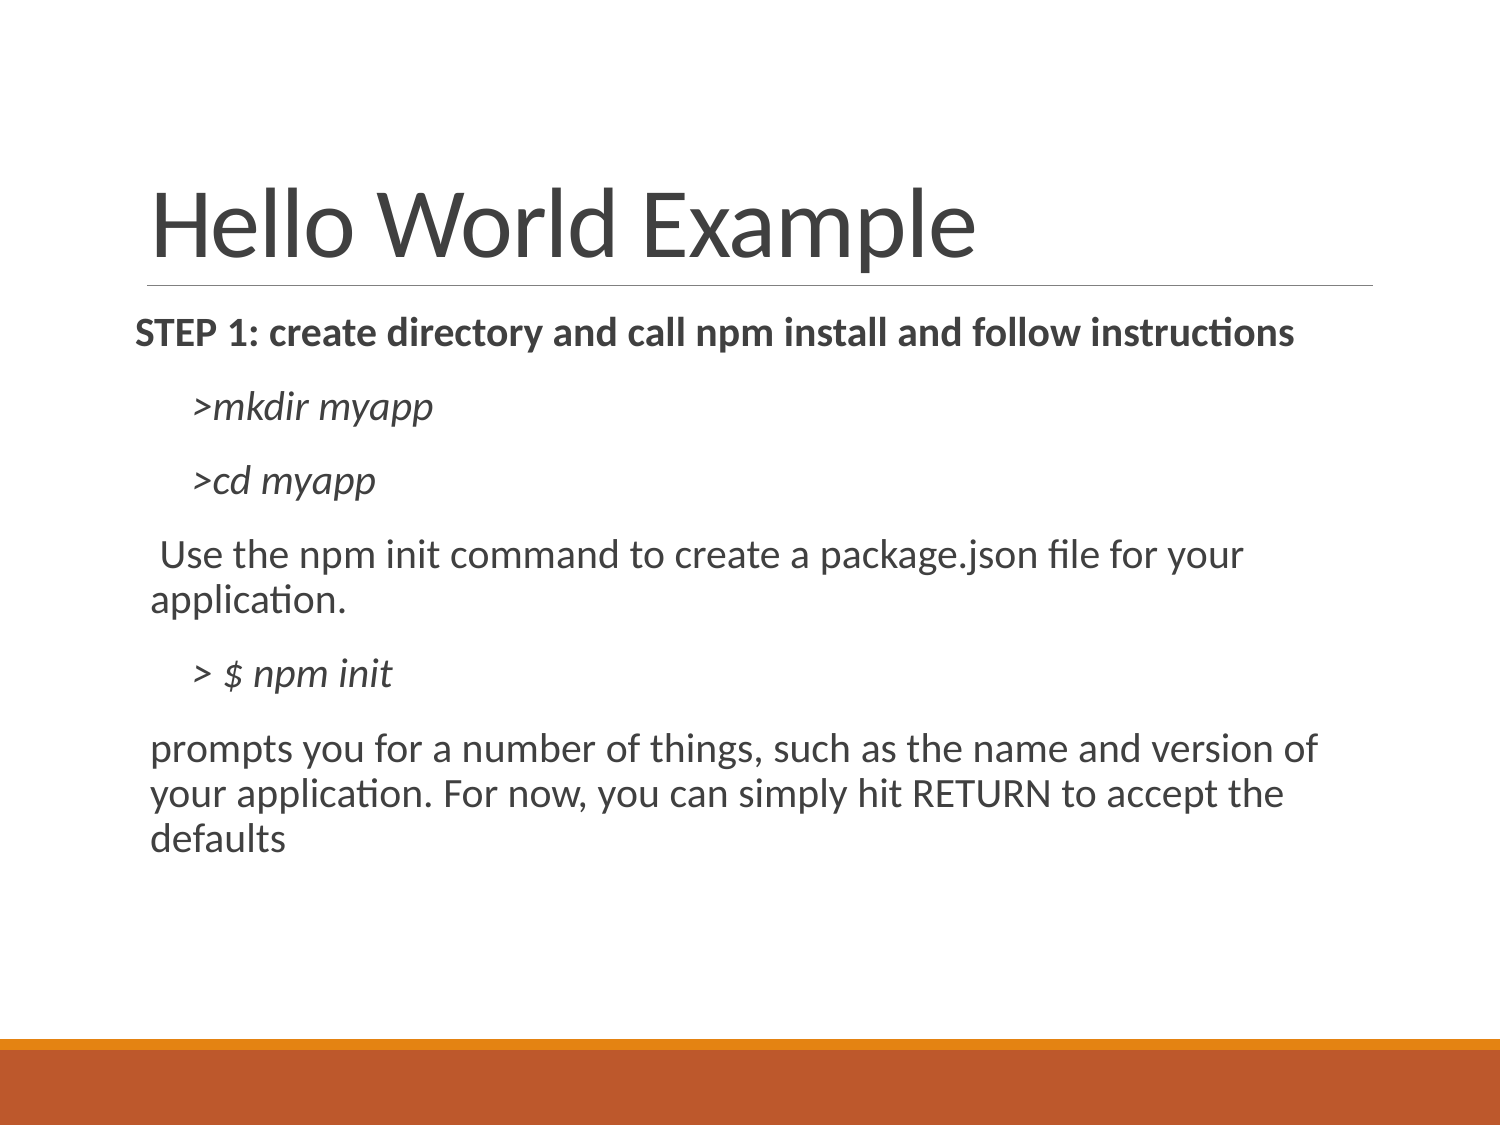

# Hello World Example
STEP 1: create directory and call npm install and follow instructions
      >mkdir myapp
      >cd myapp
 Use the npm init command to create a package.json file for your application.
      > $ npm init
prompts you for a number of things, such as the name and version of your application. For now, you can simply hit RETURN to accept the defaults